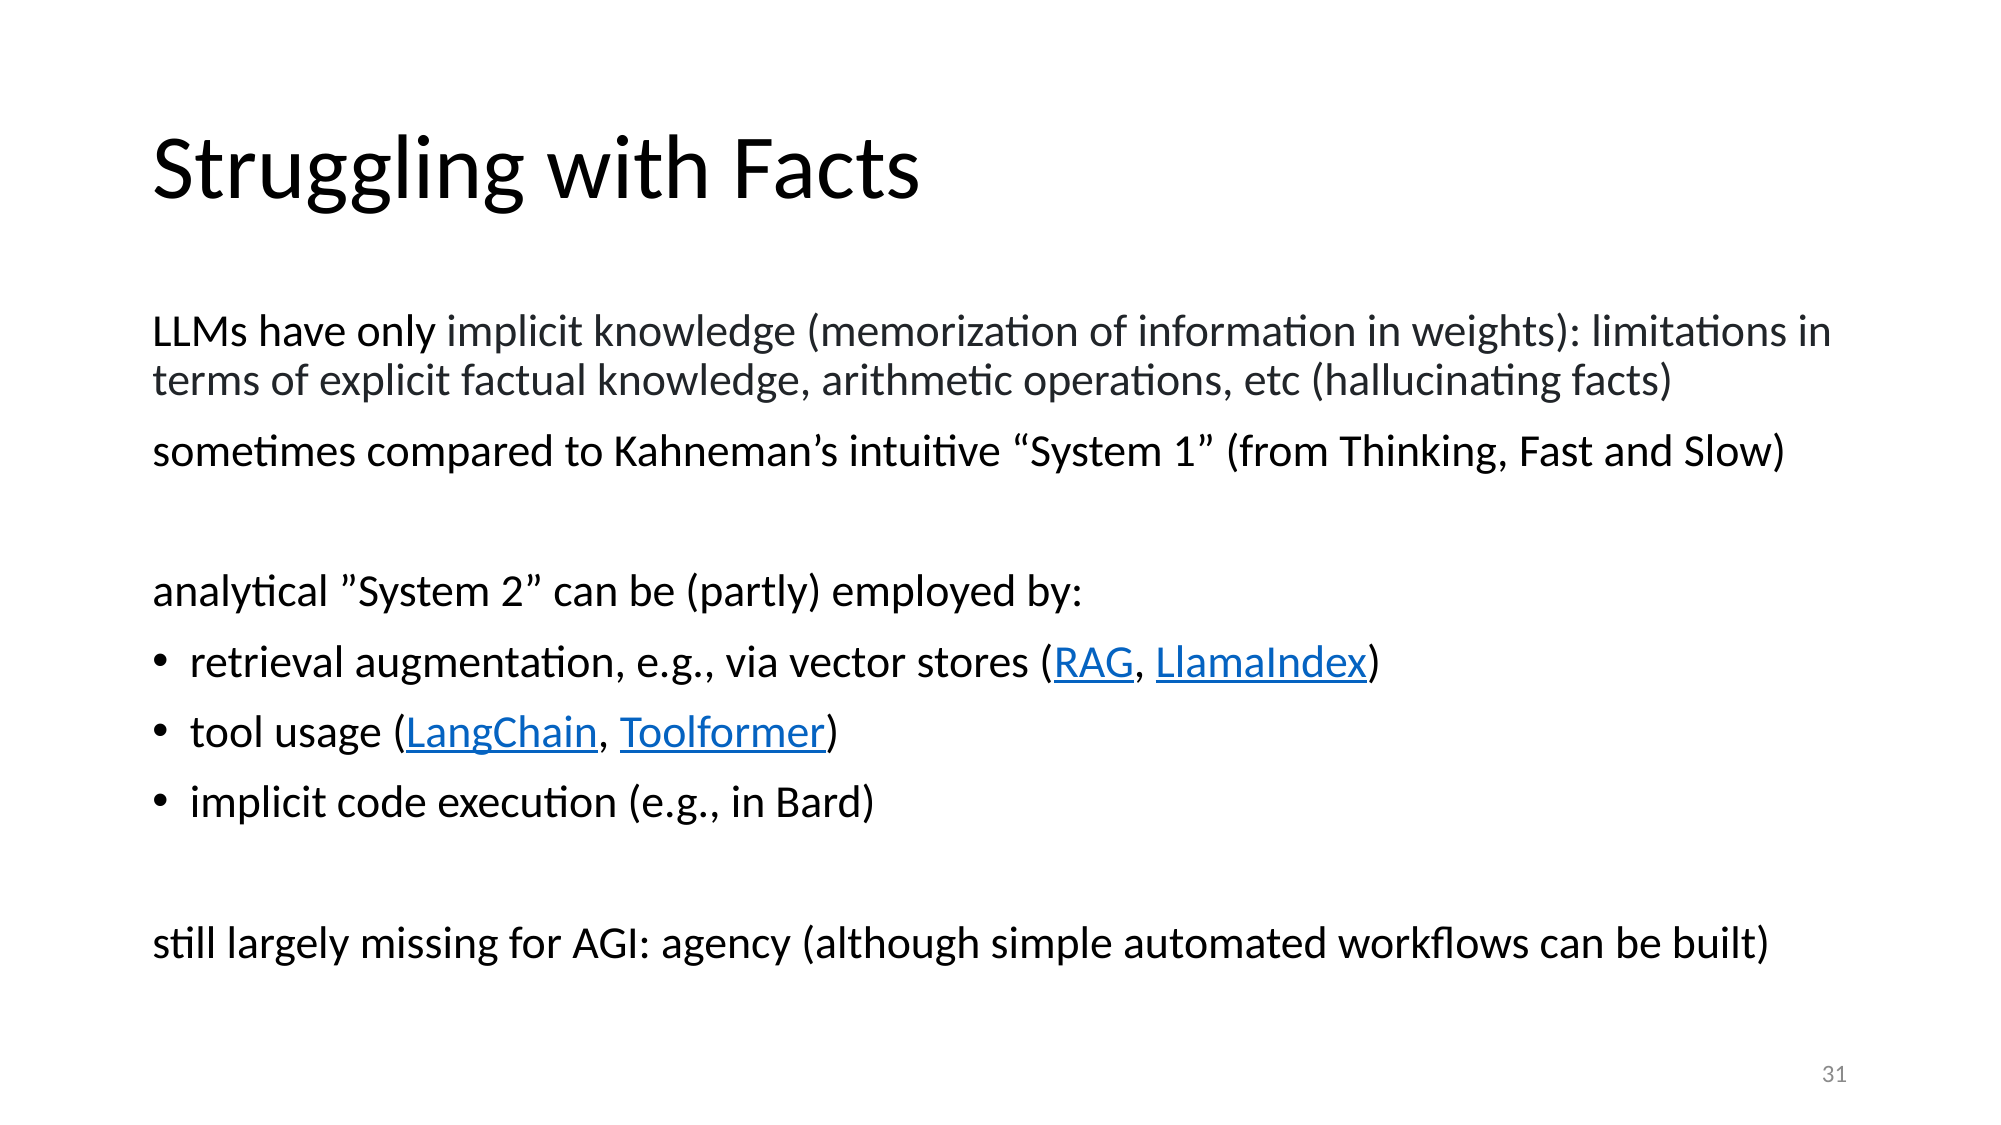

# Struggling with Facts
LLMs have only implicit knowledge (memorization of information in weights): limitations in terms of explicit factual knowledge, arithmetic operations, etc (hallucinating facts)
sometimes compared to Kahneman’s intuitive “System 1” (from Thinking, Fast and Slow)

analytical ”System 2” can be (partly) employed by:
retrieval augmentation, e.g., via vector stores (RAG, LlamaIndex)
tool usage (LangChain, Toolformer)
implicit code execution (e.g., in Bard)

still largely missing for AGI: agency (although simple automated workflows can be built)
31